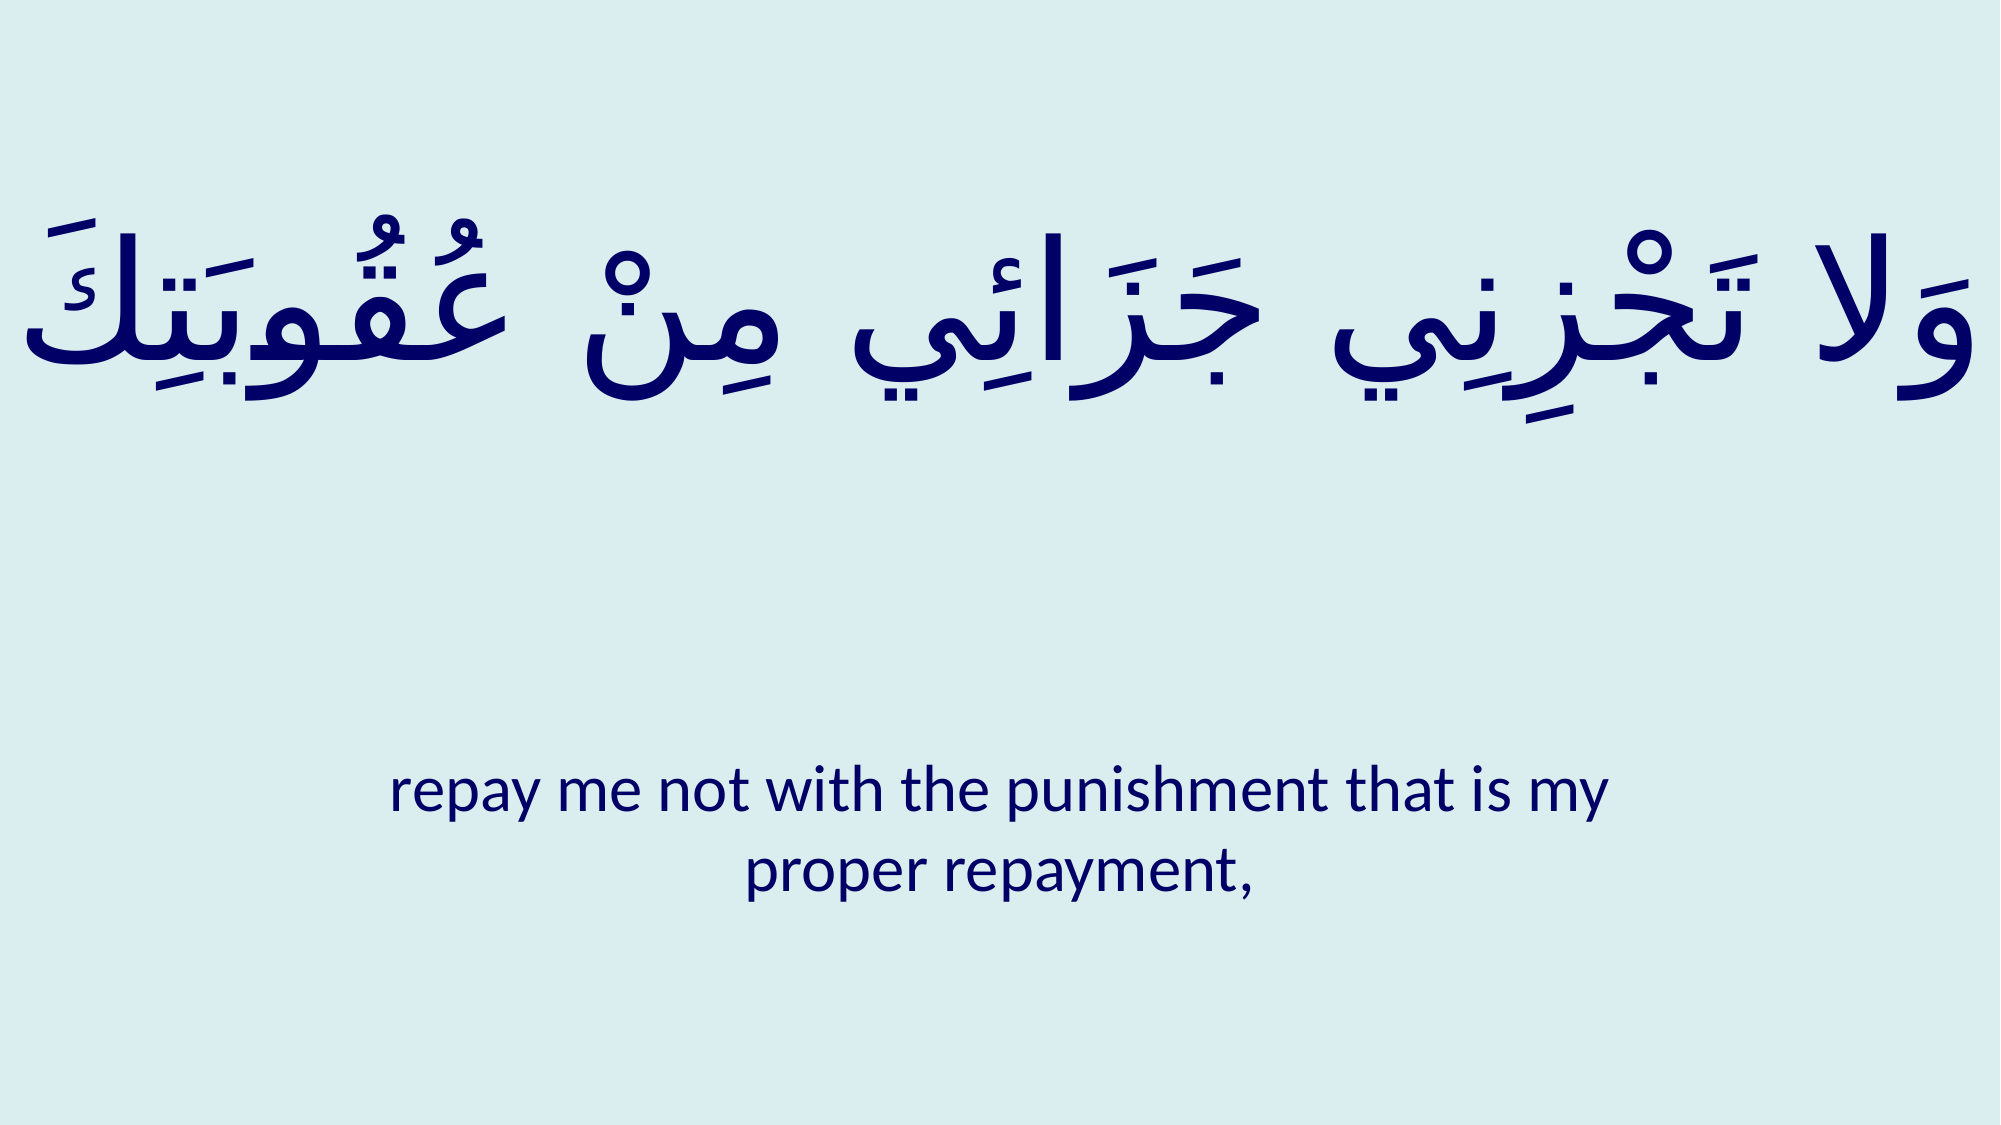

# وَلا تَجْزِنِي جَزَائِي مِنْ عُقُوبَتِكَ
repay me not with the punishment that is my proper repayment,